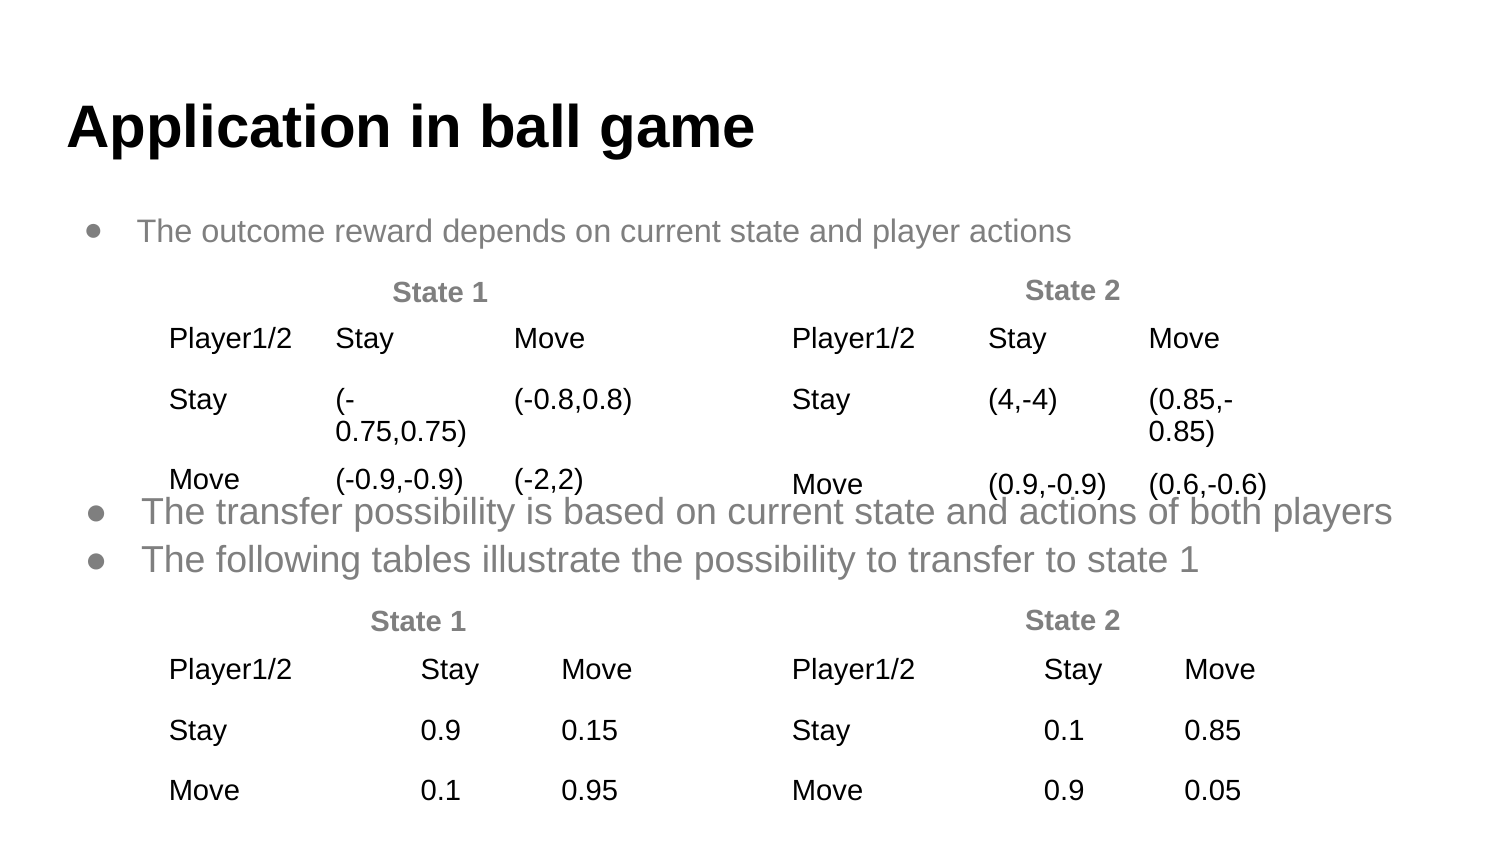

# Application in ball game
The outcome reward depends on current state and player actions
State 2
State 1
| Player1/2 | Stay | Move |
| --- | --- | --- |
| Stay | (-0.75,0.75) | (-0.8,0.8) |
| Move | (-0.9,-0.9) | (-2,2) |
| Player1/2 | Stay | Move |
| --- | --- | --- |
| Stay | (4,-4) | (0.85,-0.85) |
| Move | (0.9,-0.9) | (0.6,-0.6) |
The transfer possibility is based on current state and actions of both players
The following tables illustrate the possibility to transfer to state 1
State 2
State 1
| Player1/2 | Stay | Move |
| --- | --- | --- |
| Stay | 0.9 | 0.15 |
| Move | 0.1 | 0.95 |
| Player1/2 | Stay | Move |
| --- | --- | --- |
| Stay | 0.1 | 0.85 |
| Move | 0.9 | 0.05 |